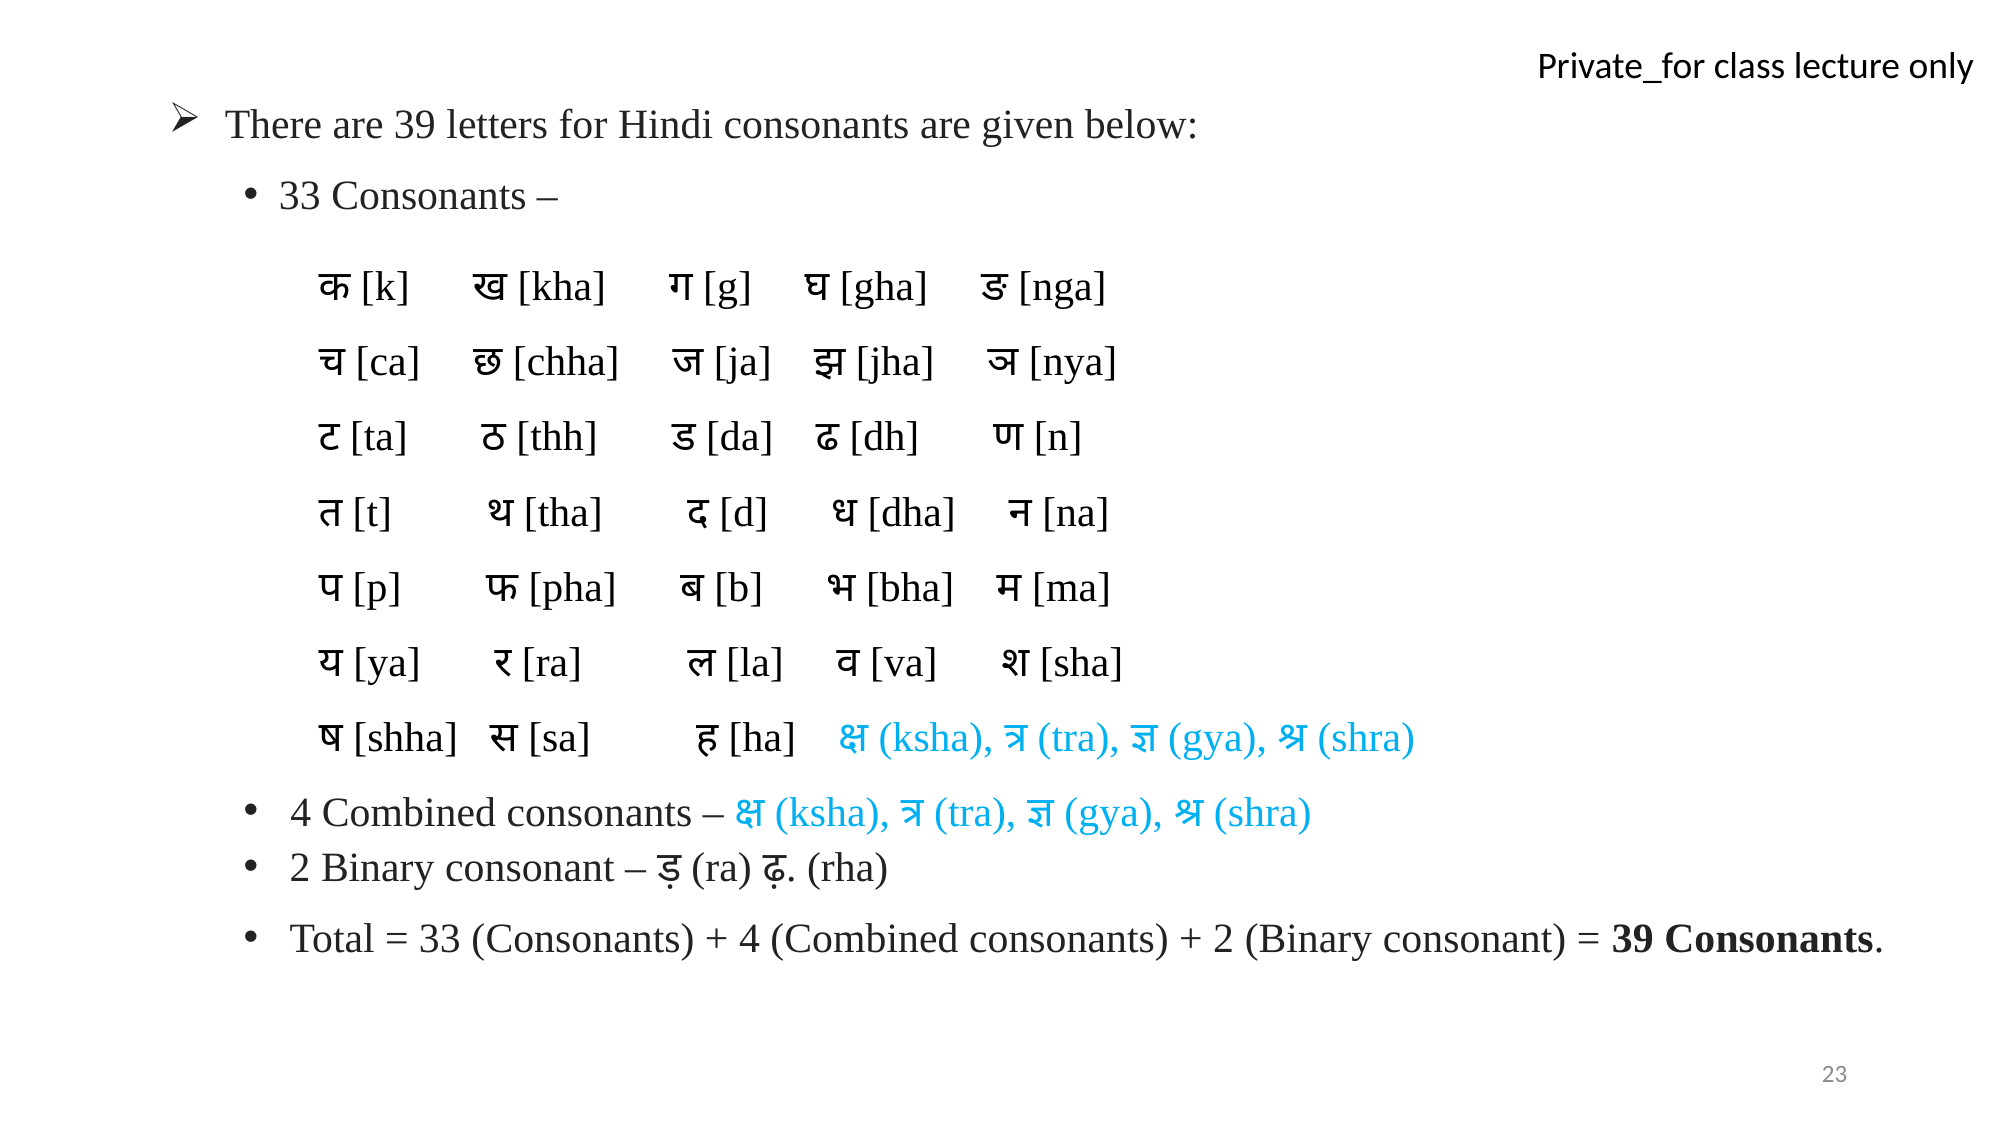

There are 39 letters for Hindi consonants are given below:
  33 Consonants –
क [k]      ख [kha]      ग [g]     घ [gha]     ङ [nga]
च [ca]     छ [chha]     ज [ja]    झ [jha]     ञ [nya]
ट [ta]       ठ [thh]       ड [da]    ढ [dh]       ण [n]
त [t]         थ [tha]        द [d]      ध [dha]     न [na]
प [p]        फ [pha]      ब [b]      भ [bha]    म [ma]
य [ya]       र [ra]          ल [la]     व [va]      श [sha]
ष [shha]   स [sa]          ह [ha]    क्ष (ksha), त्र (tra), ज्ञ (gya), श्र (shra)
4 Combined consonants – क्ष (ksha), त्र (tra), ज्ञ (gya), श्र (shra)
   2 Binary consonant – ड़ (ra) ढ़. (rha)
   Total = 33 (Consonants) + 4 (Combined consonants) + 2 (Binary consonant) = 39 Consonants.

23